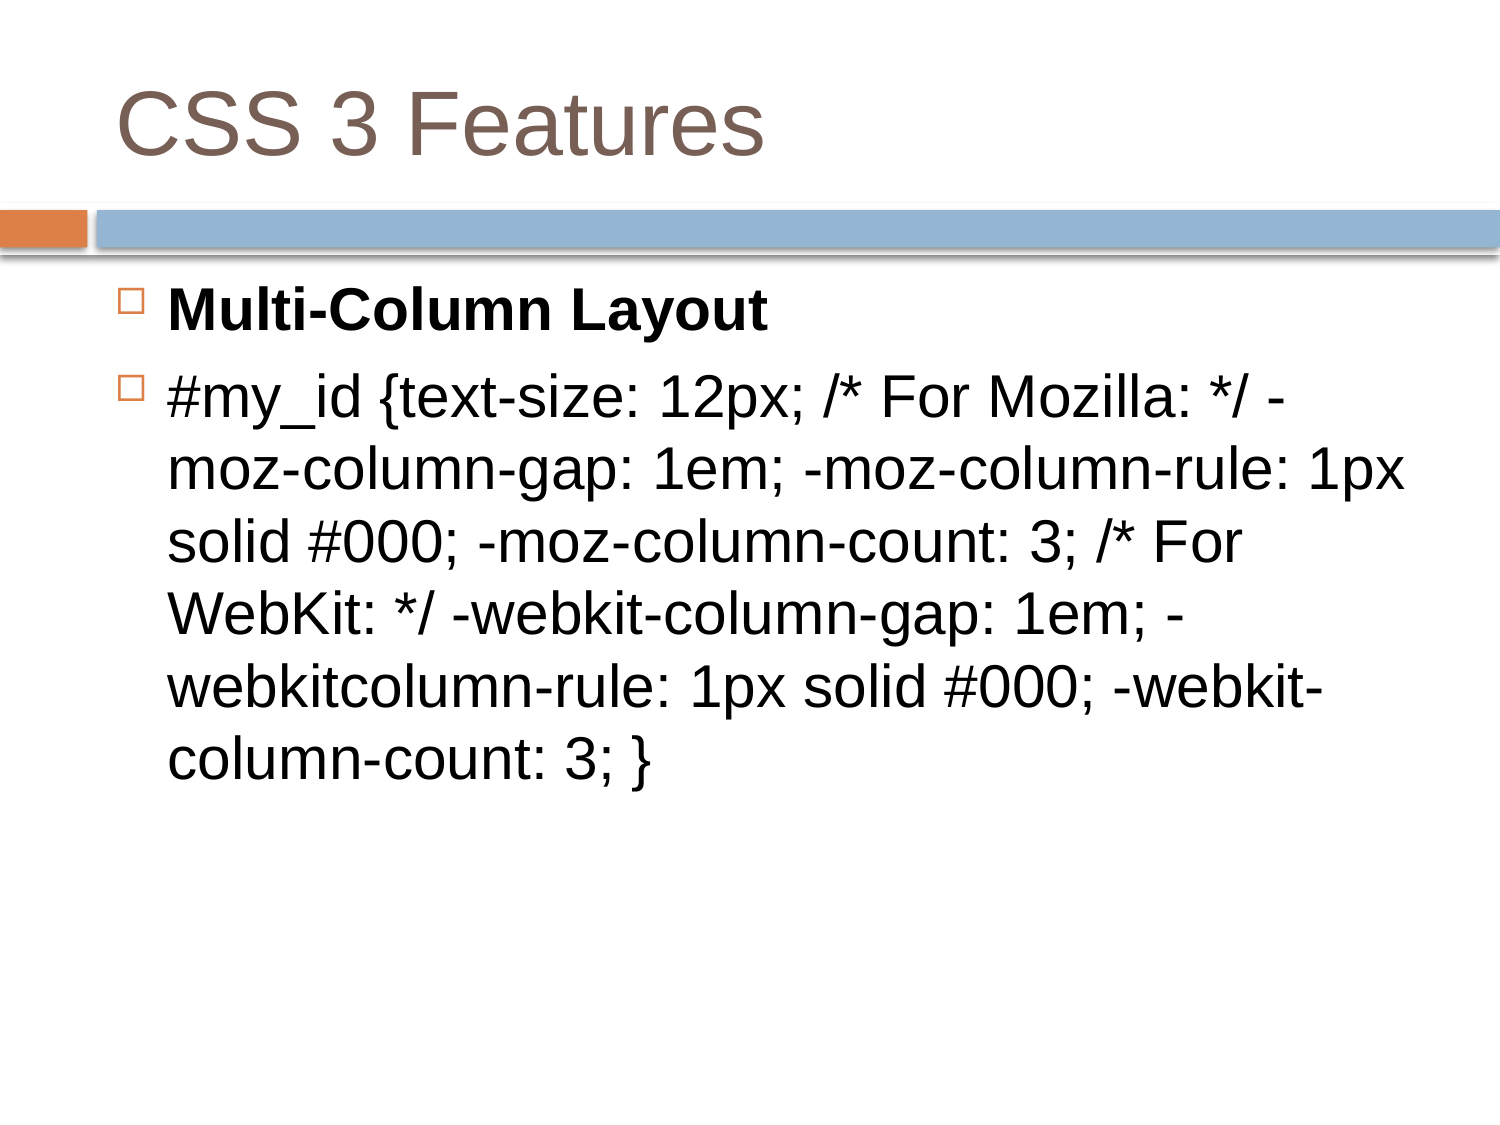

# CSS 3 Features
Multi-Column Layout
#my_id {text-size: 12px; /* For Mozilla: */ -moz-column-gap: 1em; -moz-column-rule: 1px solid #000; -moz-column-count: 3; /* For WebKit: */ -webkit-column-gap: 1em; -webkitcolumn-rule: 1px solid #000; -webkit-column-count: 3; }